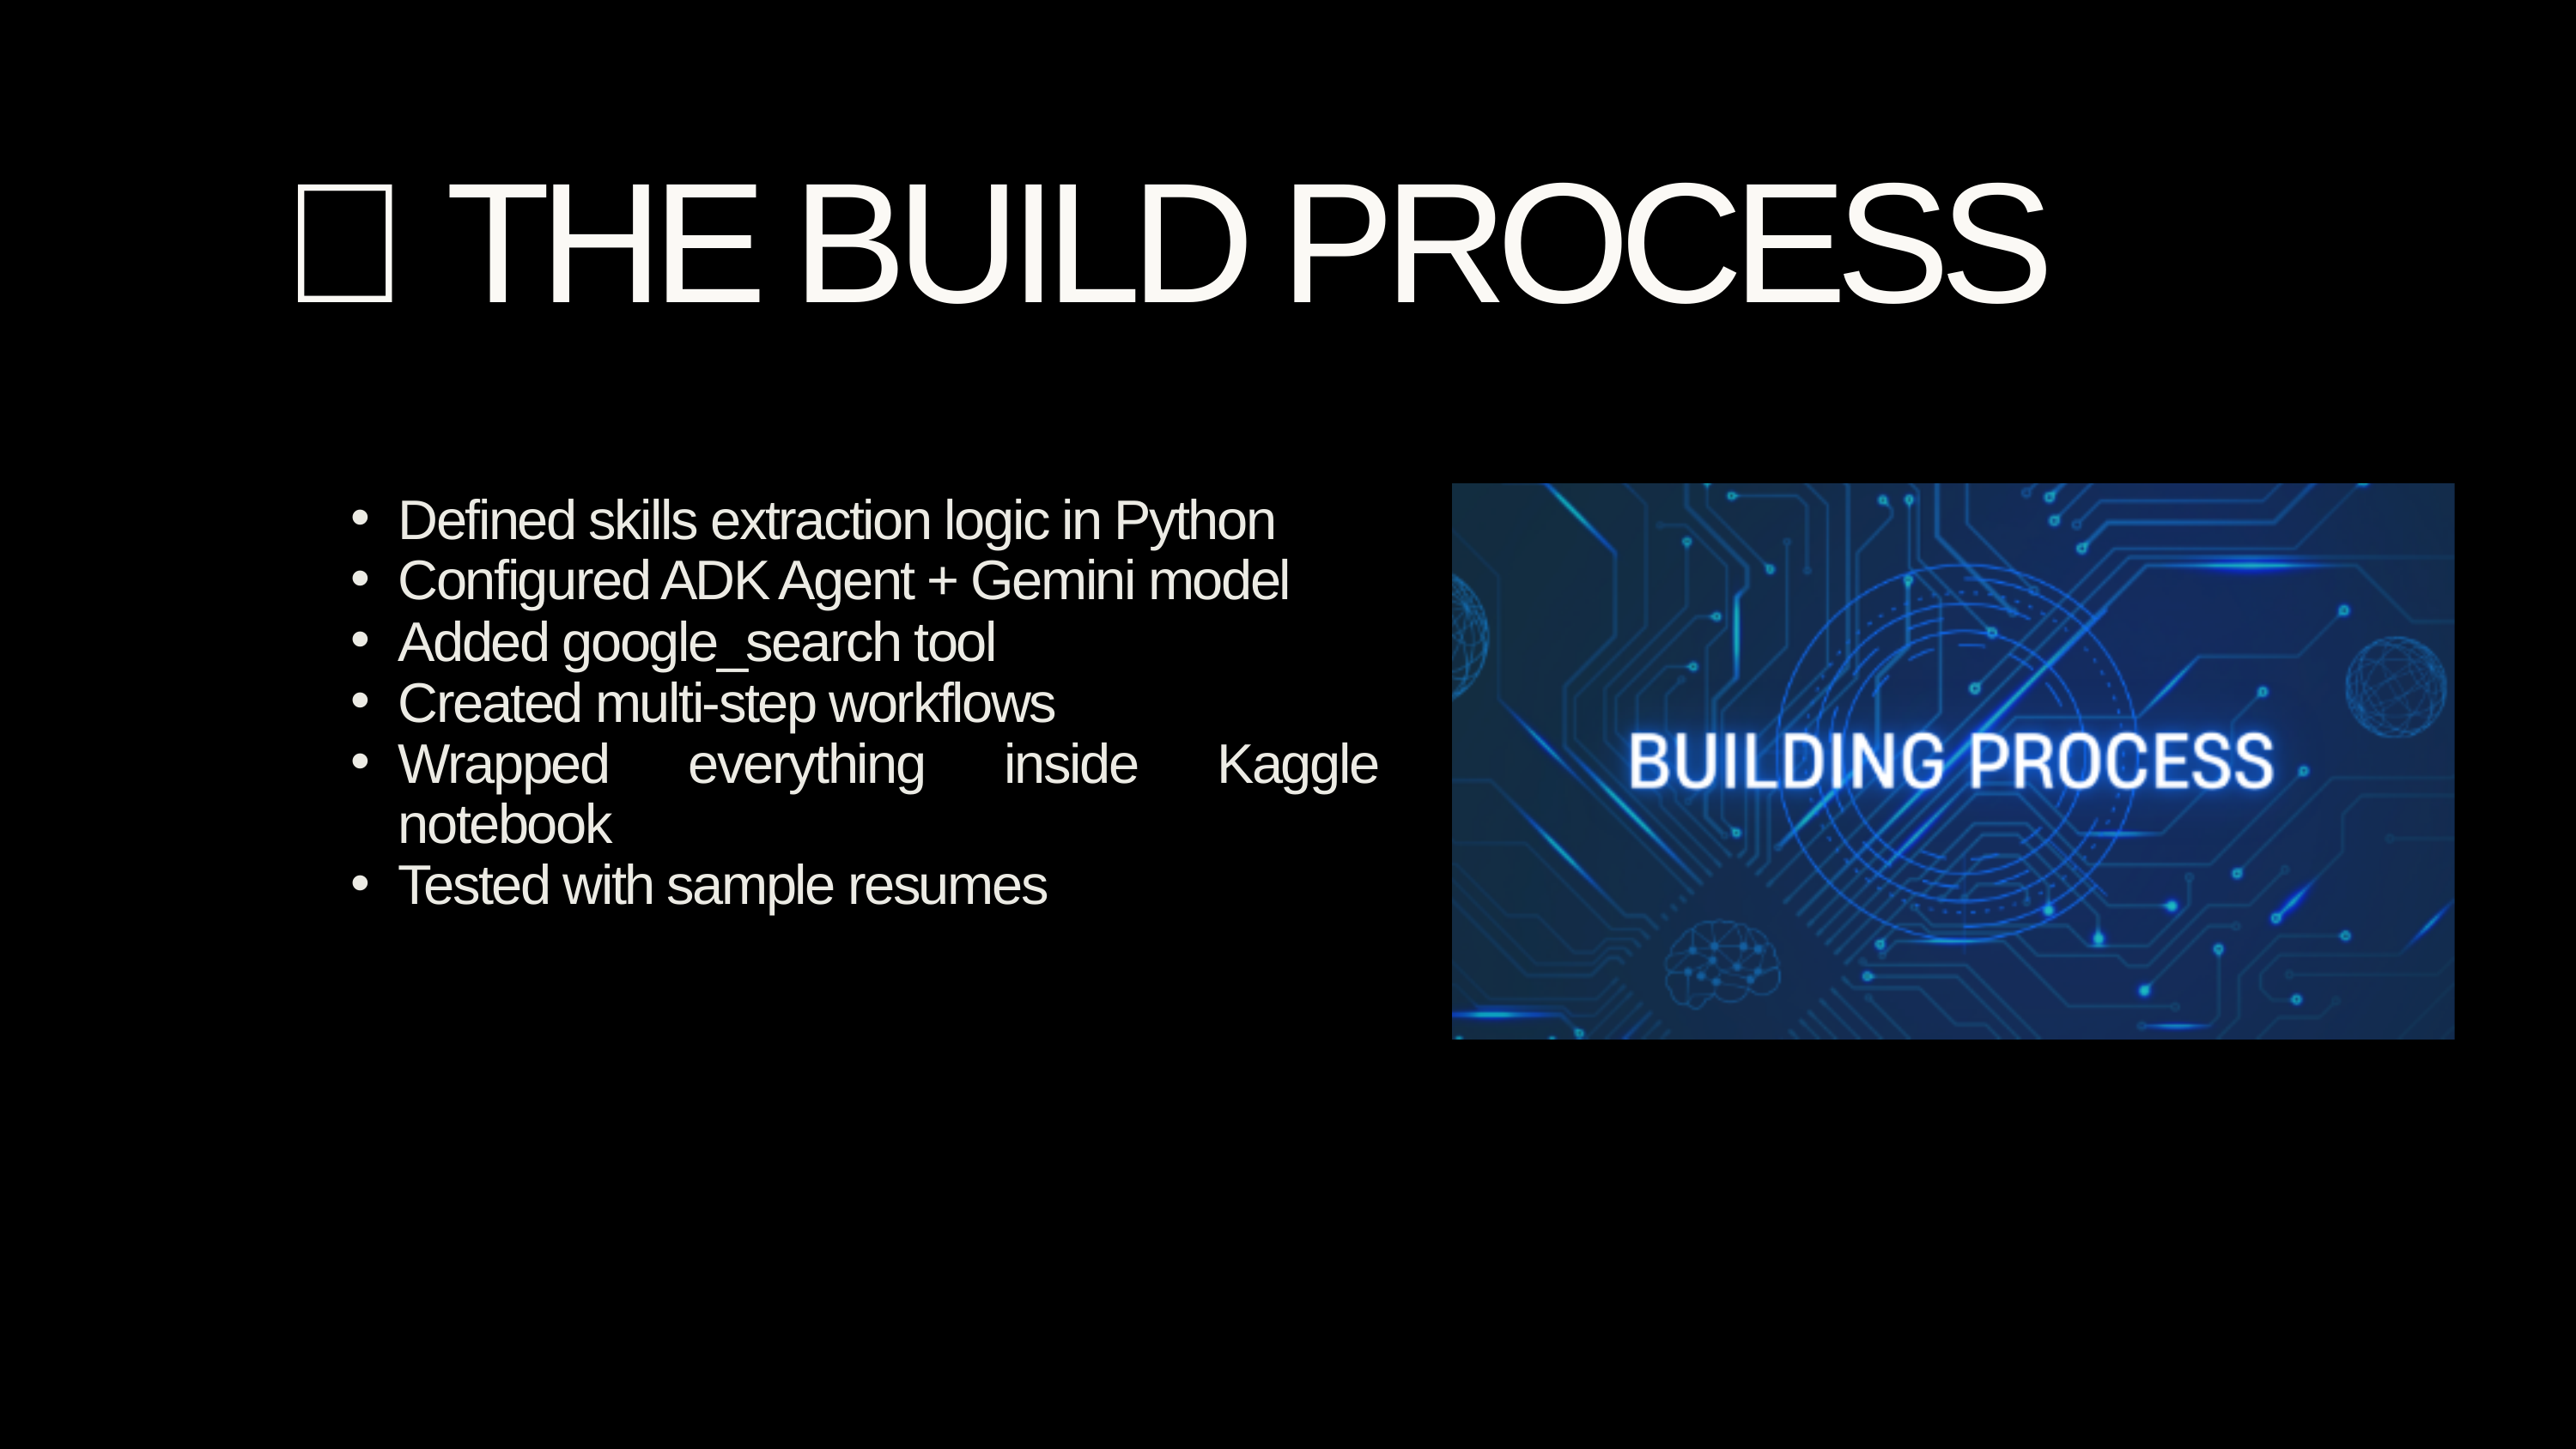

🧩 THE BUILD PROCESS

Defined skills extraction logic in Python
Configured ADK Agent + Gemini model
Added google_search tool
Created multi-step workflows
Wrapped everything inside Kaggle notebook
Tested with sample resumes